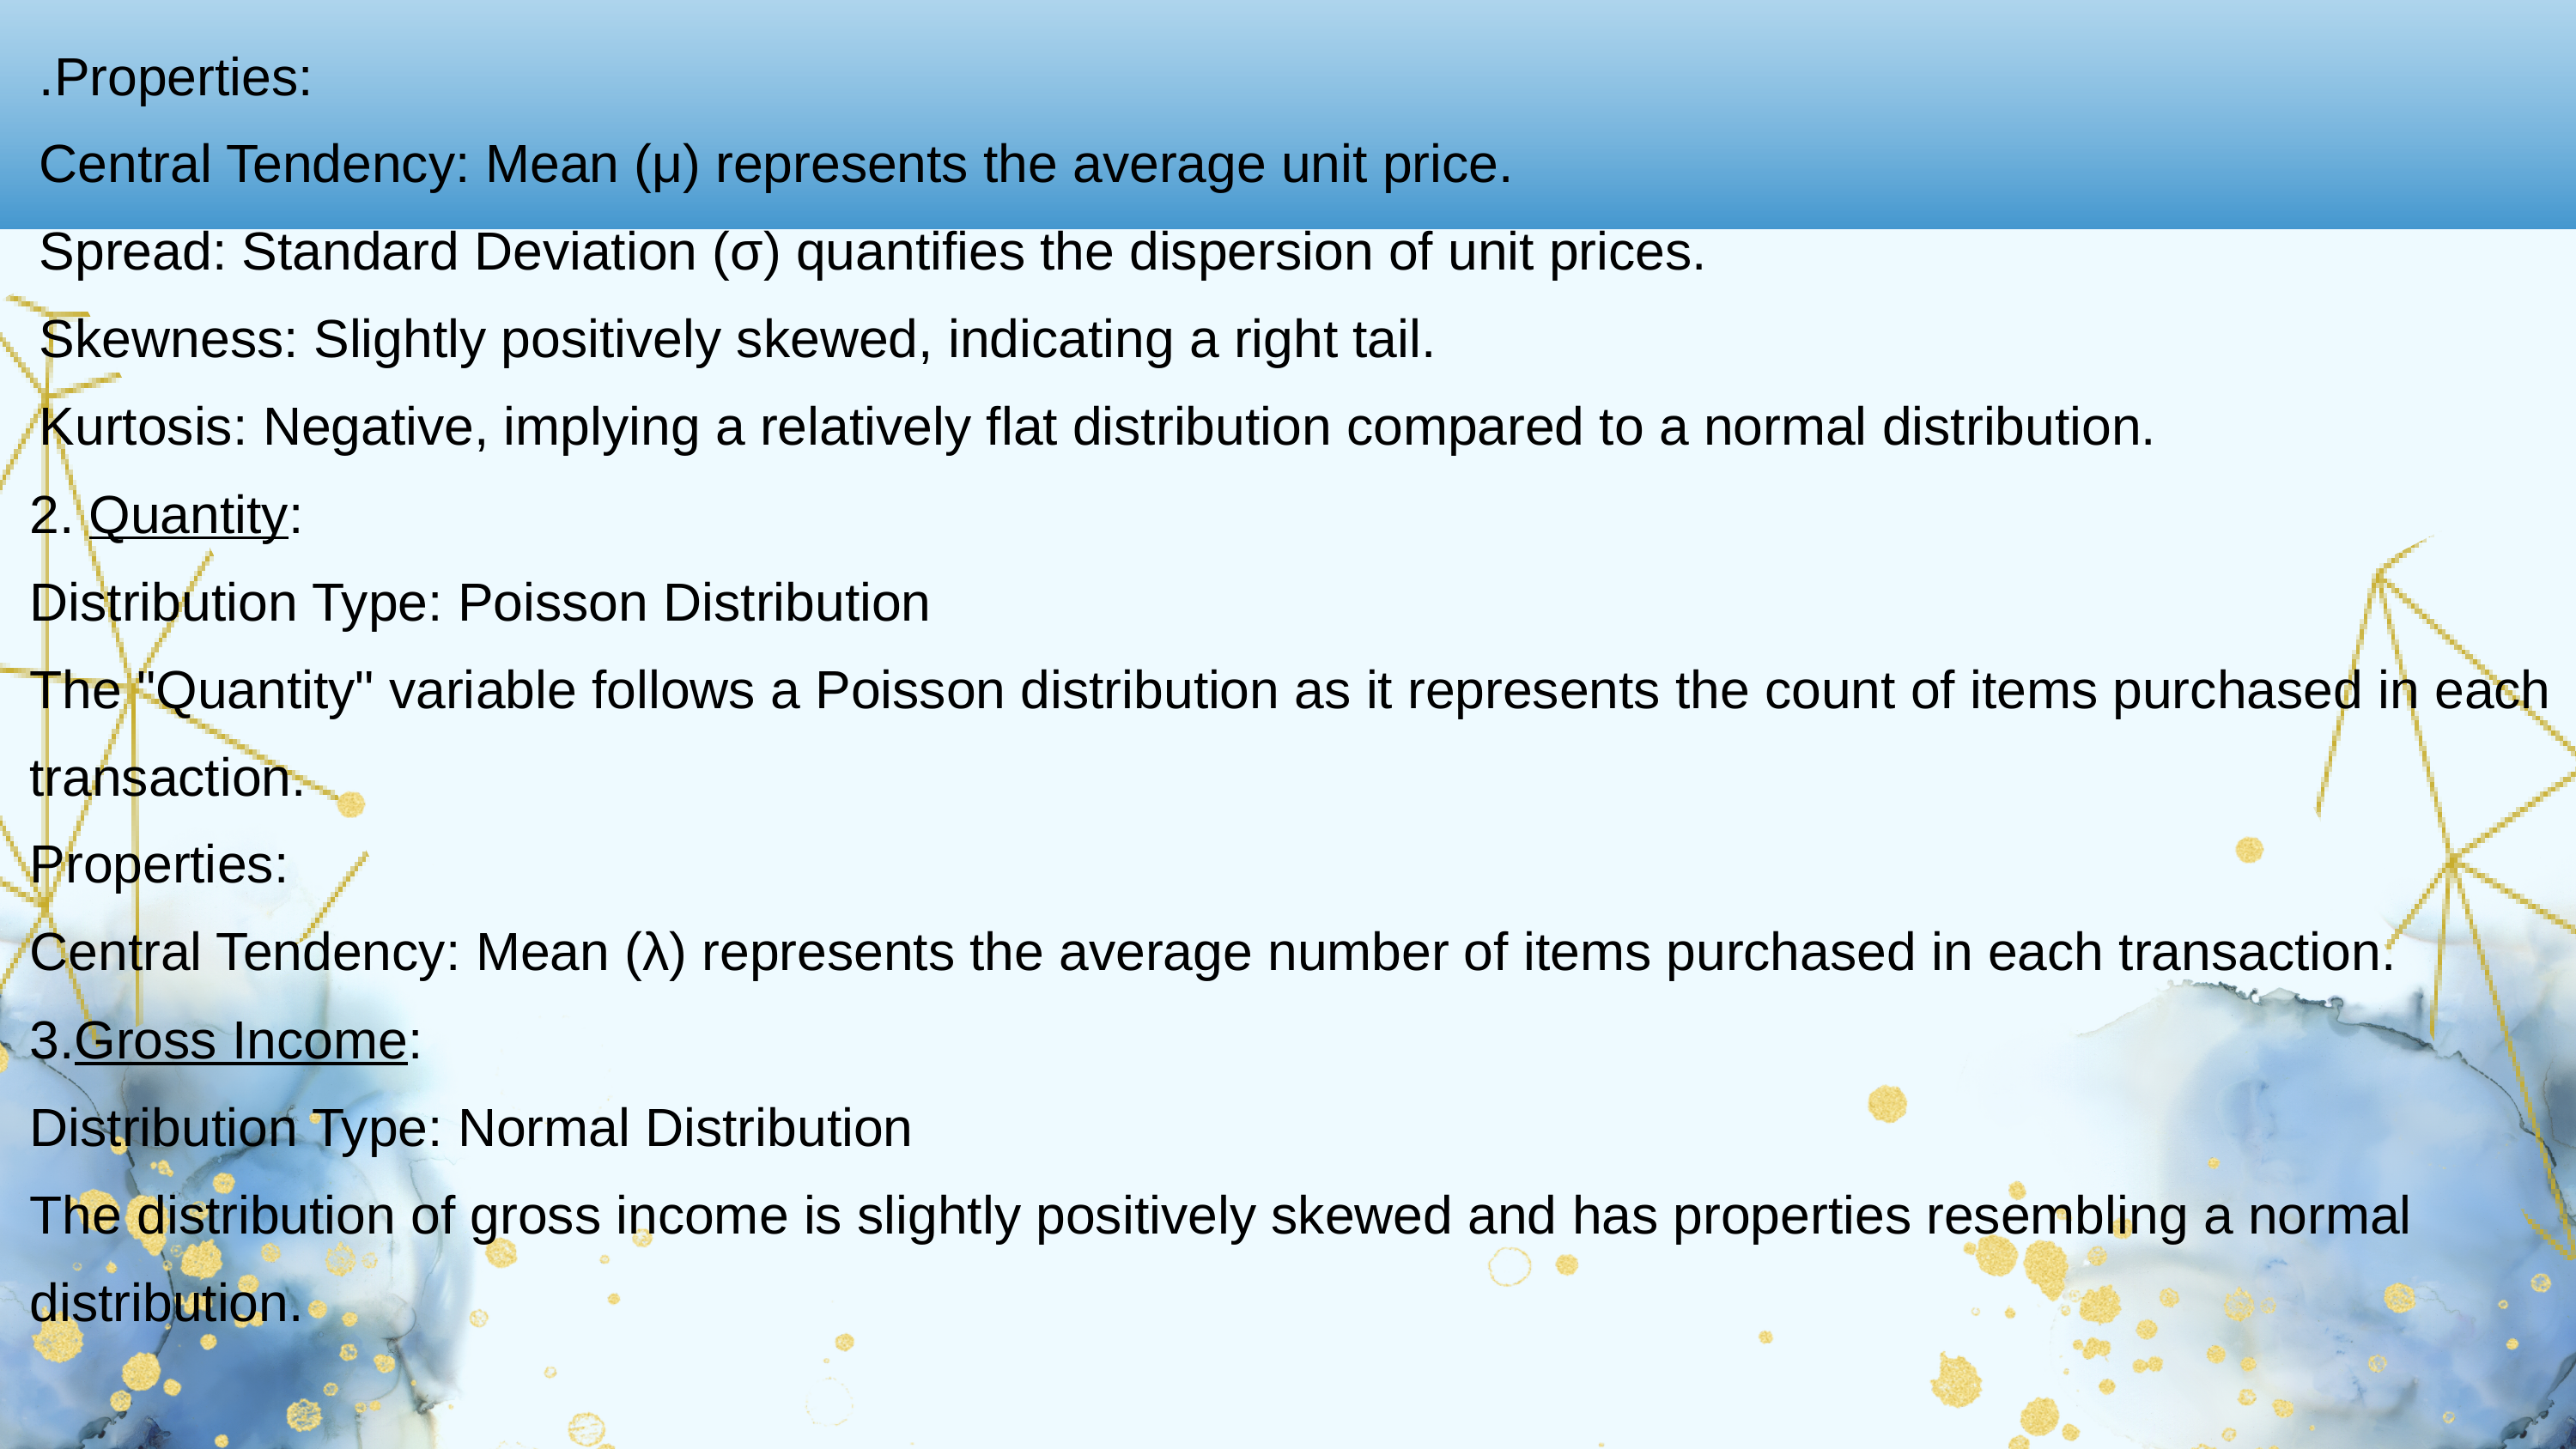

.Properties:
Central Tendency: Mean (μ) represents the average unit price.
Spread: Standard Deviation (σ) quantifies the dispersion of unit prices.
Skewness: Slightly positively skewed, indicating a right tail.
Kurtosis: Negative, implying a relatively flat distribution compared to a normal distribution.

2. Quantity:
Distribution Type: Poisson Distribution
The "Quantity" variable follows a Poisson distribution as it represents the count of items purchased in each transaction.
Properties:
Central Tendency: Mean (λ) represents the average number of items purchased in each transaction.

3.Gross Income:
Distribution Type: Normal Distribution
The distribution of gross income is slightly positively skewed and has properties resembling a normal distribution.